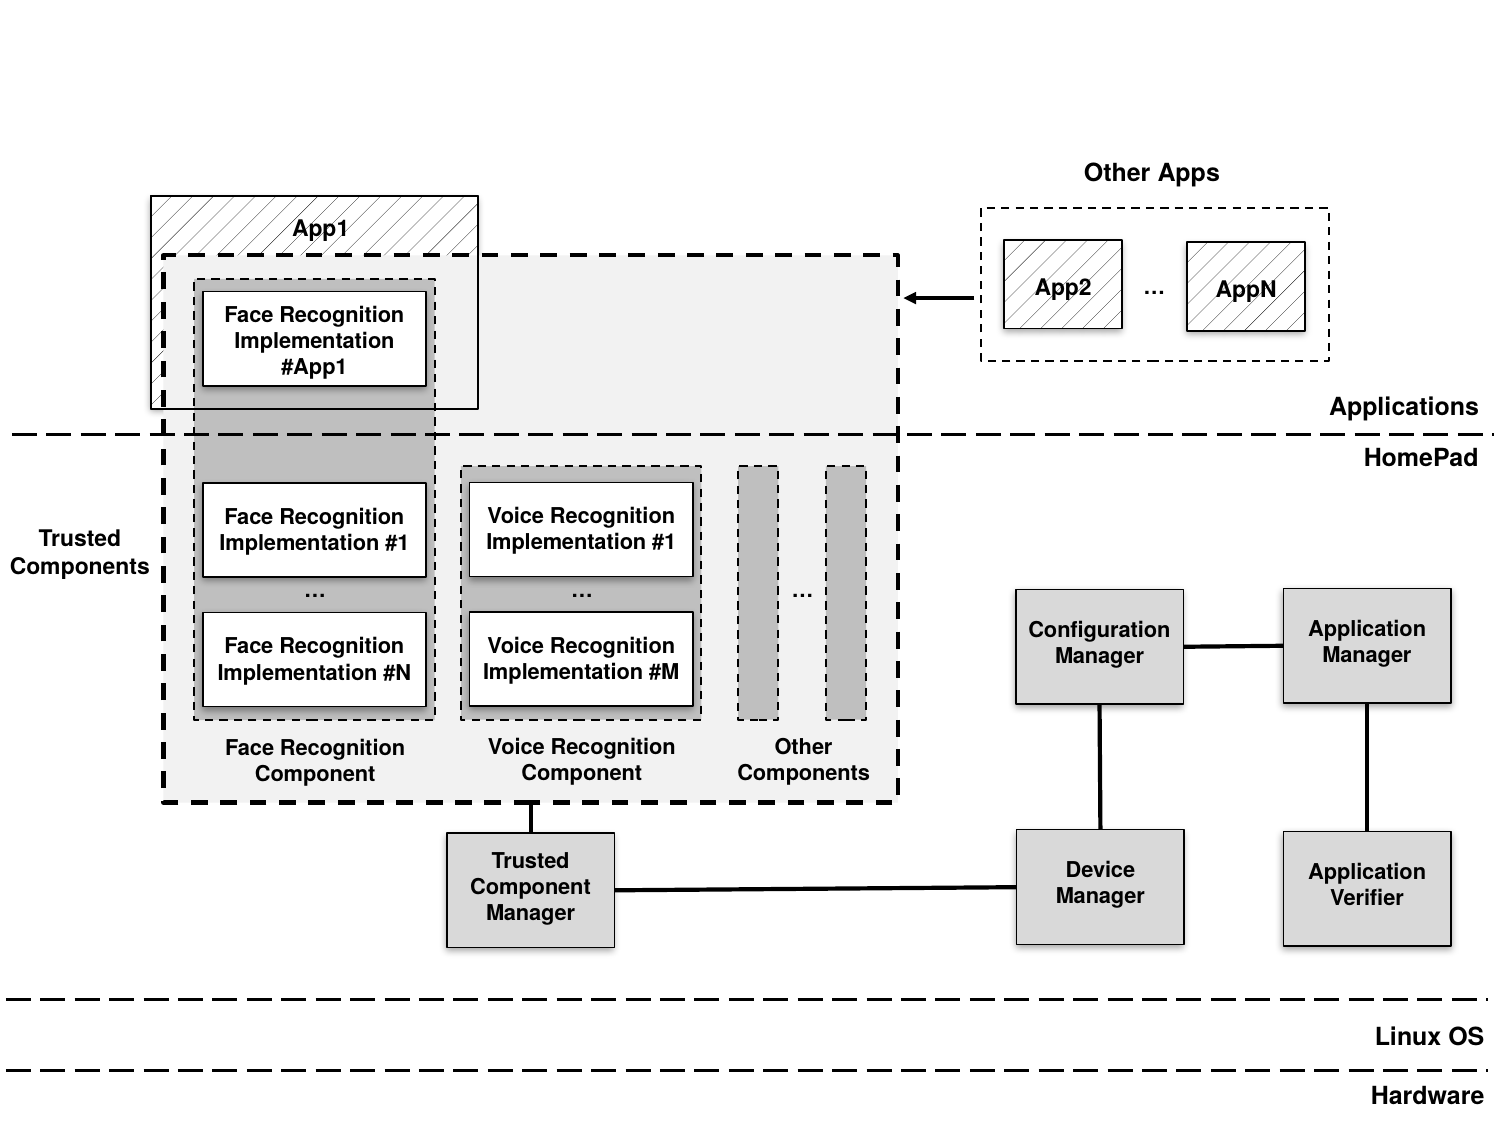

Other Apps

App1

App2

AppN

…

Face Recognition
Implementation #App1
Applications
HomePad

Voice Recognition
Implementation #1

Face Recognition
Implementation #1
Trusted
Components
…
…
…

Application
Manager

Configuration
Manager

Voice Recognition
Implementation #M

Face Recognition
Implementation #N
Voice Recognition
Component
Other
Components
Face Recognition
Component

Device
Manager

Application
Verifier

Trusted
Component
Manager
Linux OS
Hardware